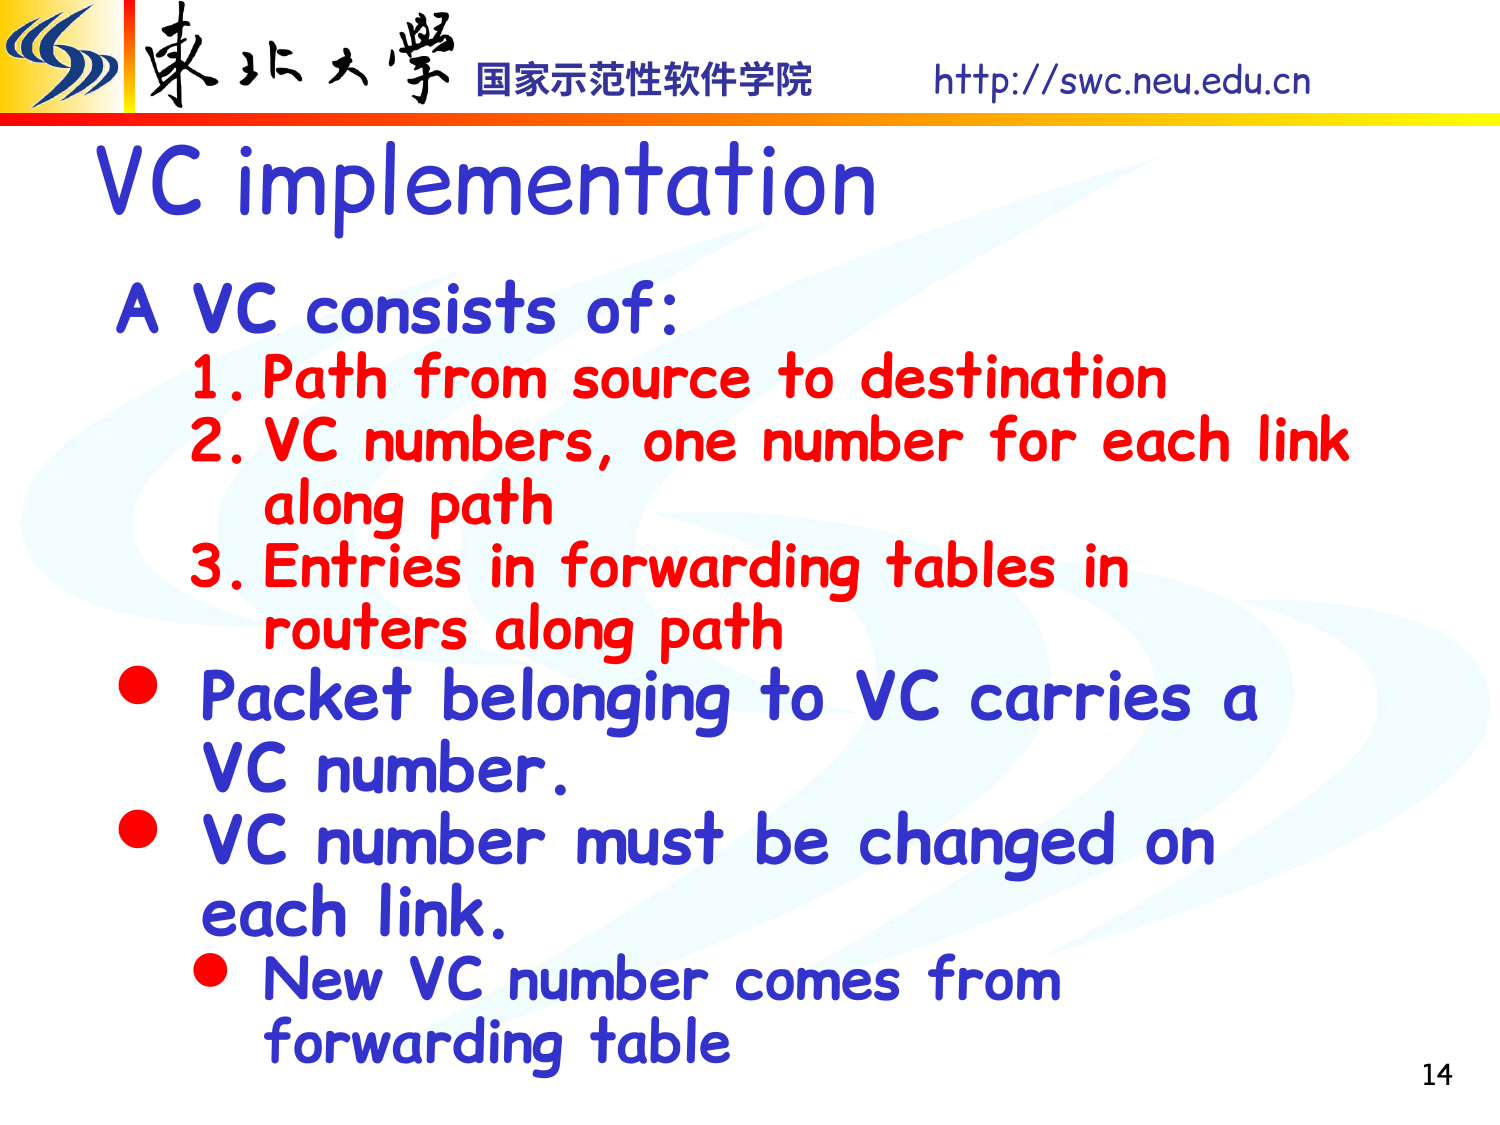

# VC implementation
A VC consists of:
Path from source to destination
VC numbers, one number for each link along path
Entries in forwarding tables in routers along path
Packet belonging to VC carries a VC number.
VC number must be changed on each link.
New VC number comes from forwarding table
14